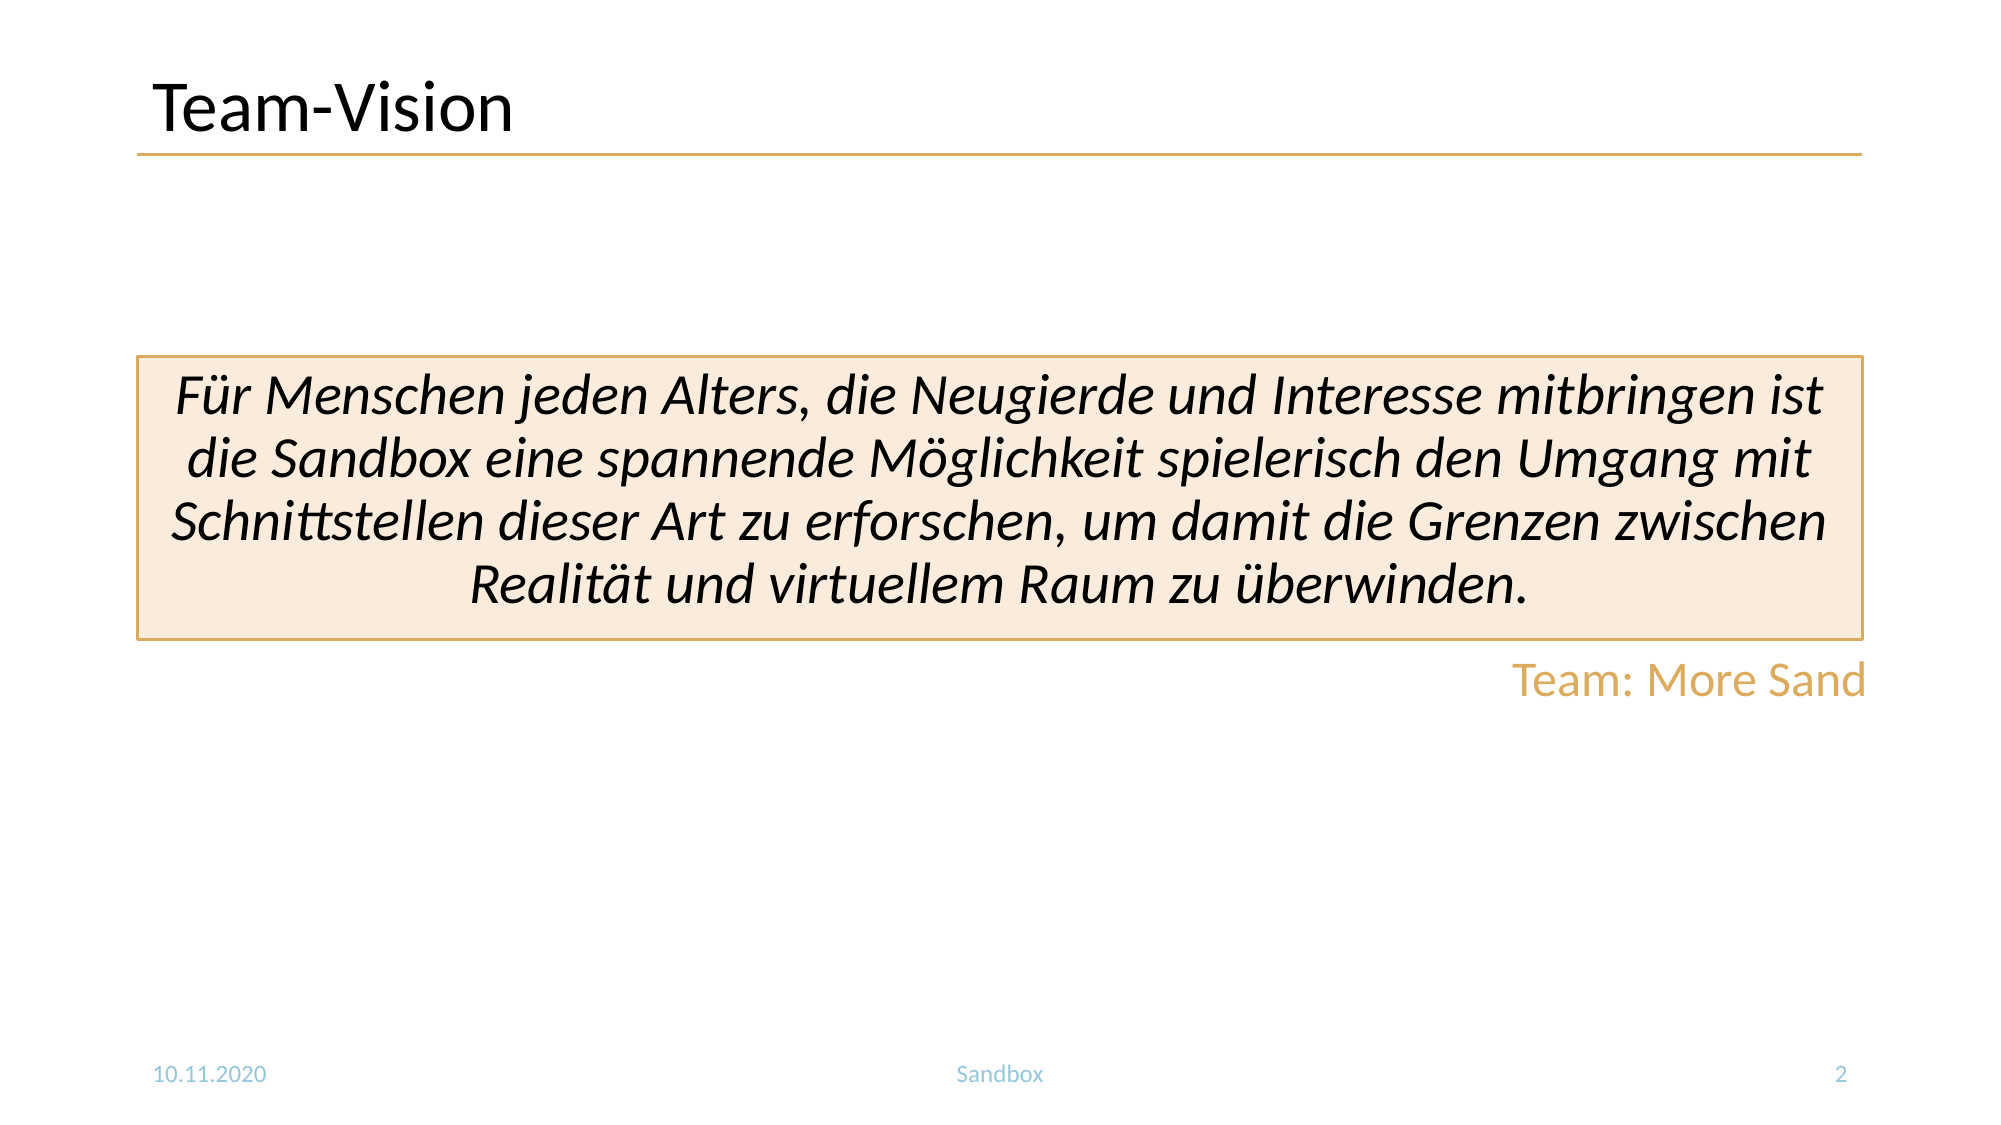

# Team-Vision
Für Menschen jeden Alters, die Neugierde und Interesse mitbringen ist die Sandbox eine spannende Möglichkeit spielerisch den Umgang mit Schnittstellen dieser Art zu erforschen, um damit die Grenzen zwischen Realität und virtuellem Raum zu überwinden.
Team: More Sand
10.11.2020
Sandbox
2